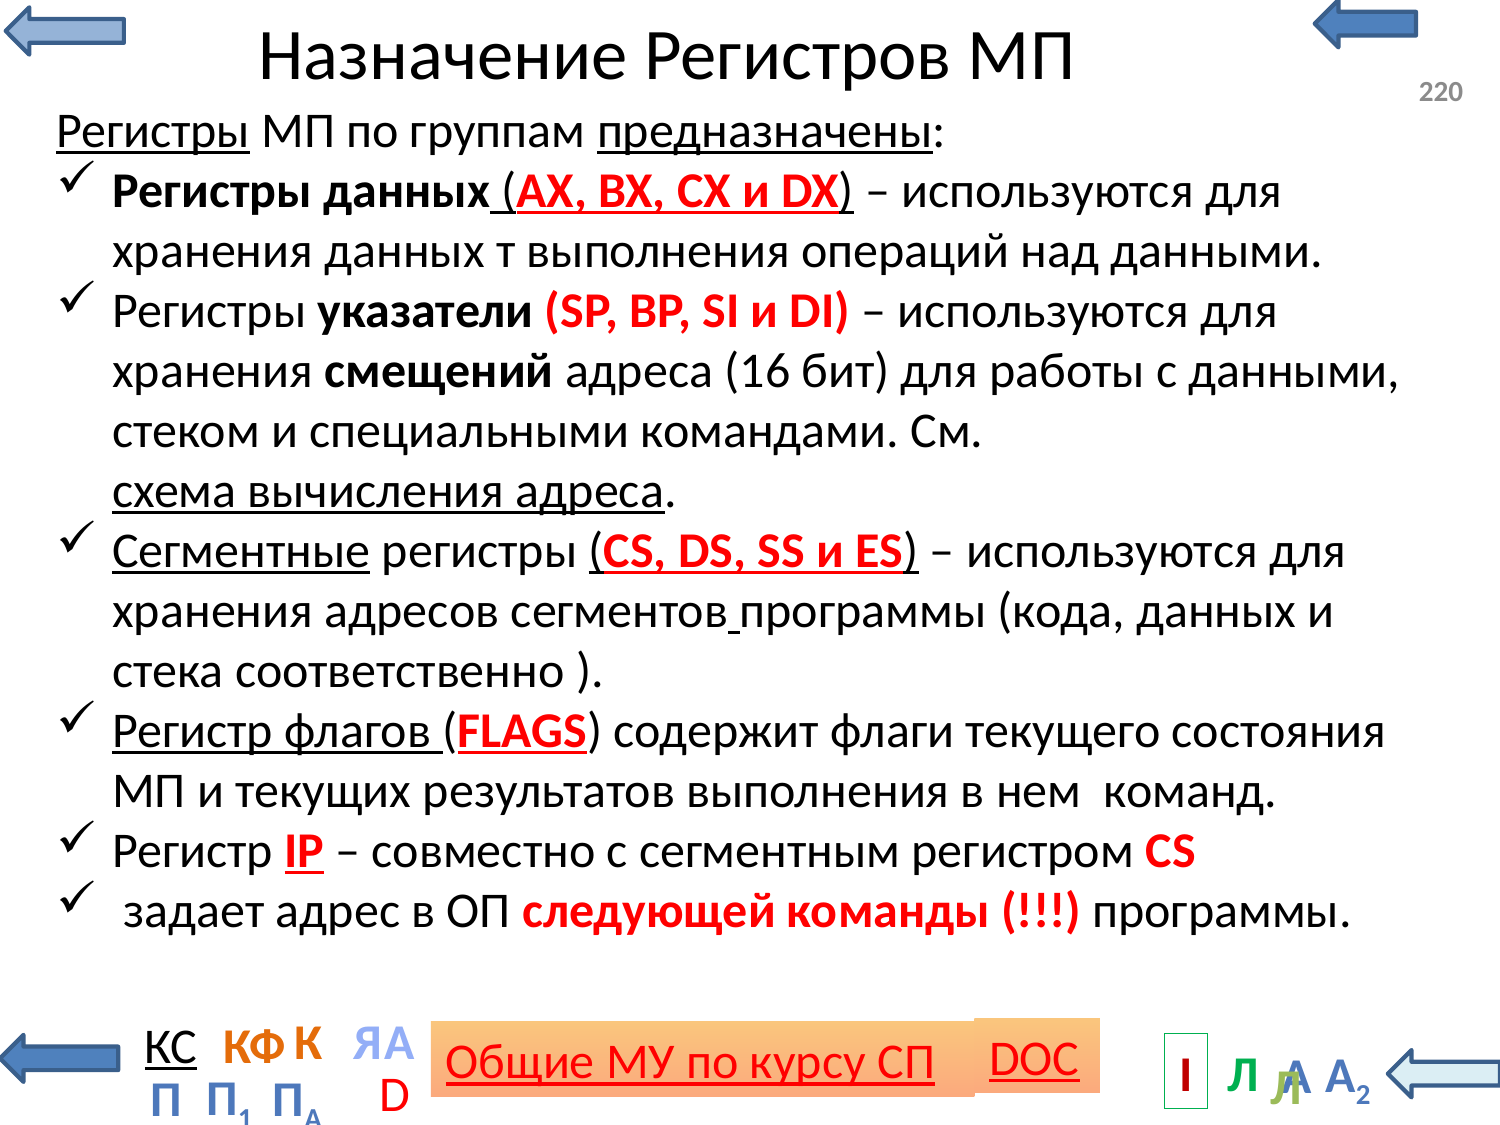

# Назначение Регистров МП
220
Регистры МП по группам предназначены:
Регистры данных (AX, BX, CX и DX) – используются для хранения данных т выполнения операций над данными.
Регистры указатели (SP, BP, SI и DI) – используются для хранения смещений адреса (16 бит) для работы с данными, стеком и специальными командами. См. схема вычисления адреса.
Сегментные регистры (CS, DS, SS и ES) – используются для хранения адресов сегментов программы (кода, данных и стека соответственно ).
Регистр флагов (FLAGS) содержит флаги текущего состояния МП и текущих результатов выполнения в нем  команд.
Регистр IP – совместно с сегментным регистром CS
 задает адрес в ОП следующей команды (!!!) программы.
Л